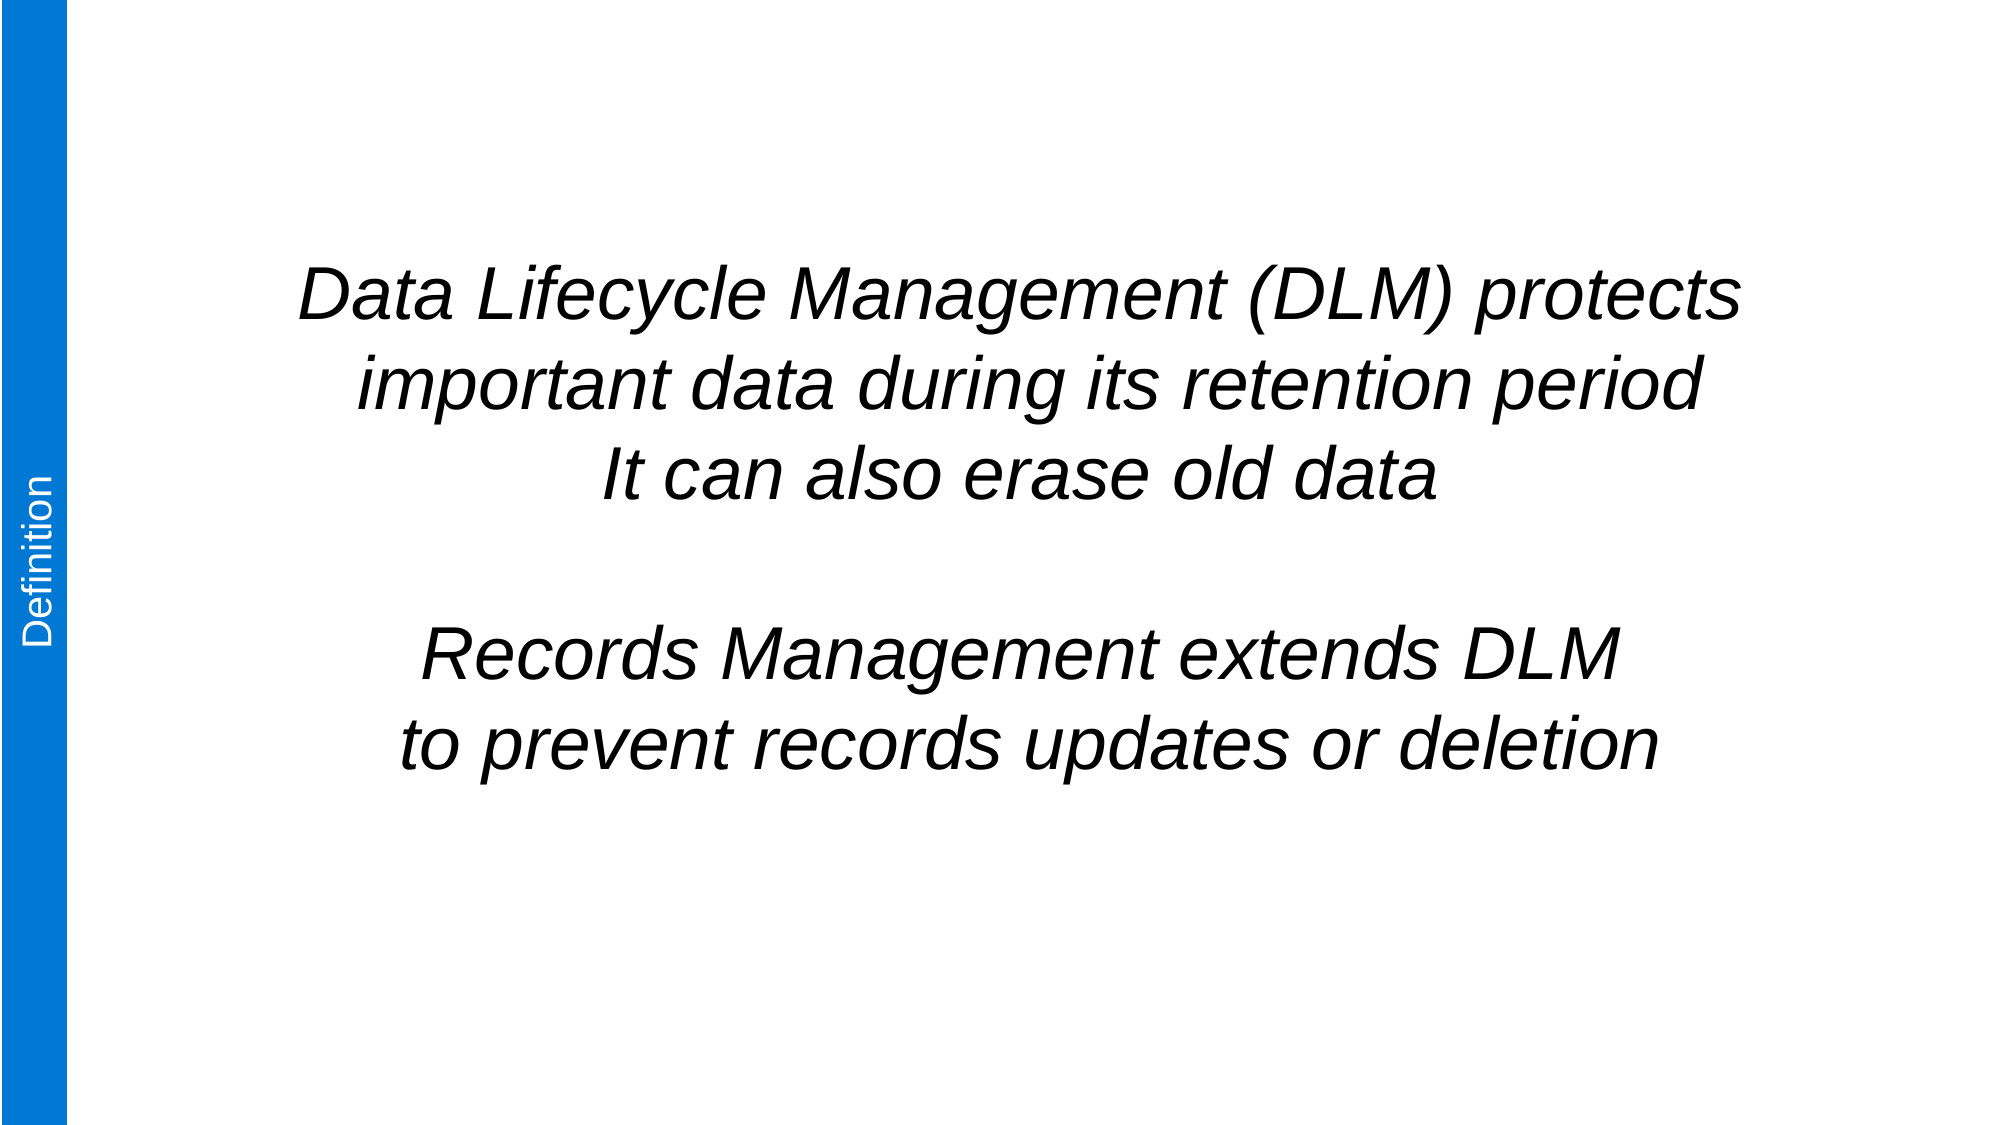

Data Lifecycle Management (DLM) protects
important data during its retention period
It can also erase old data

Records Management extends DLM
to prevent records updates or deletion

Definition